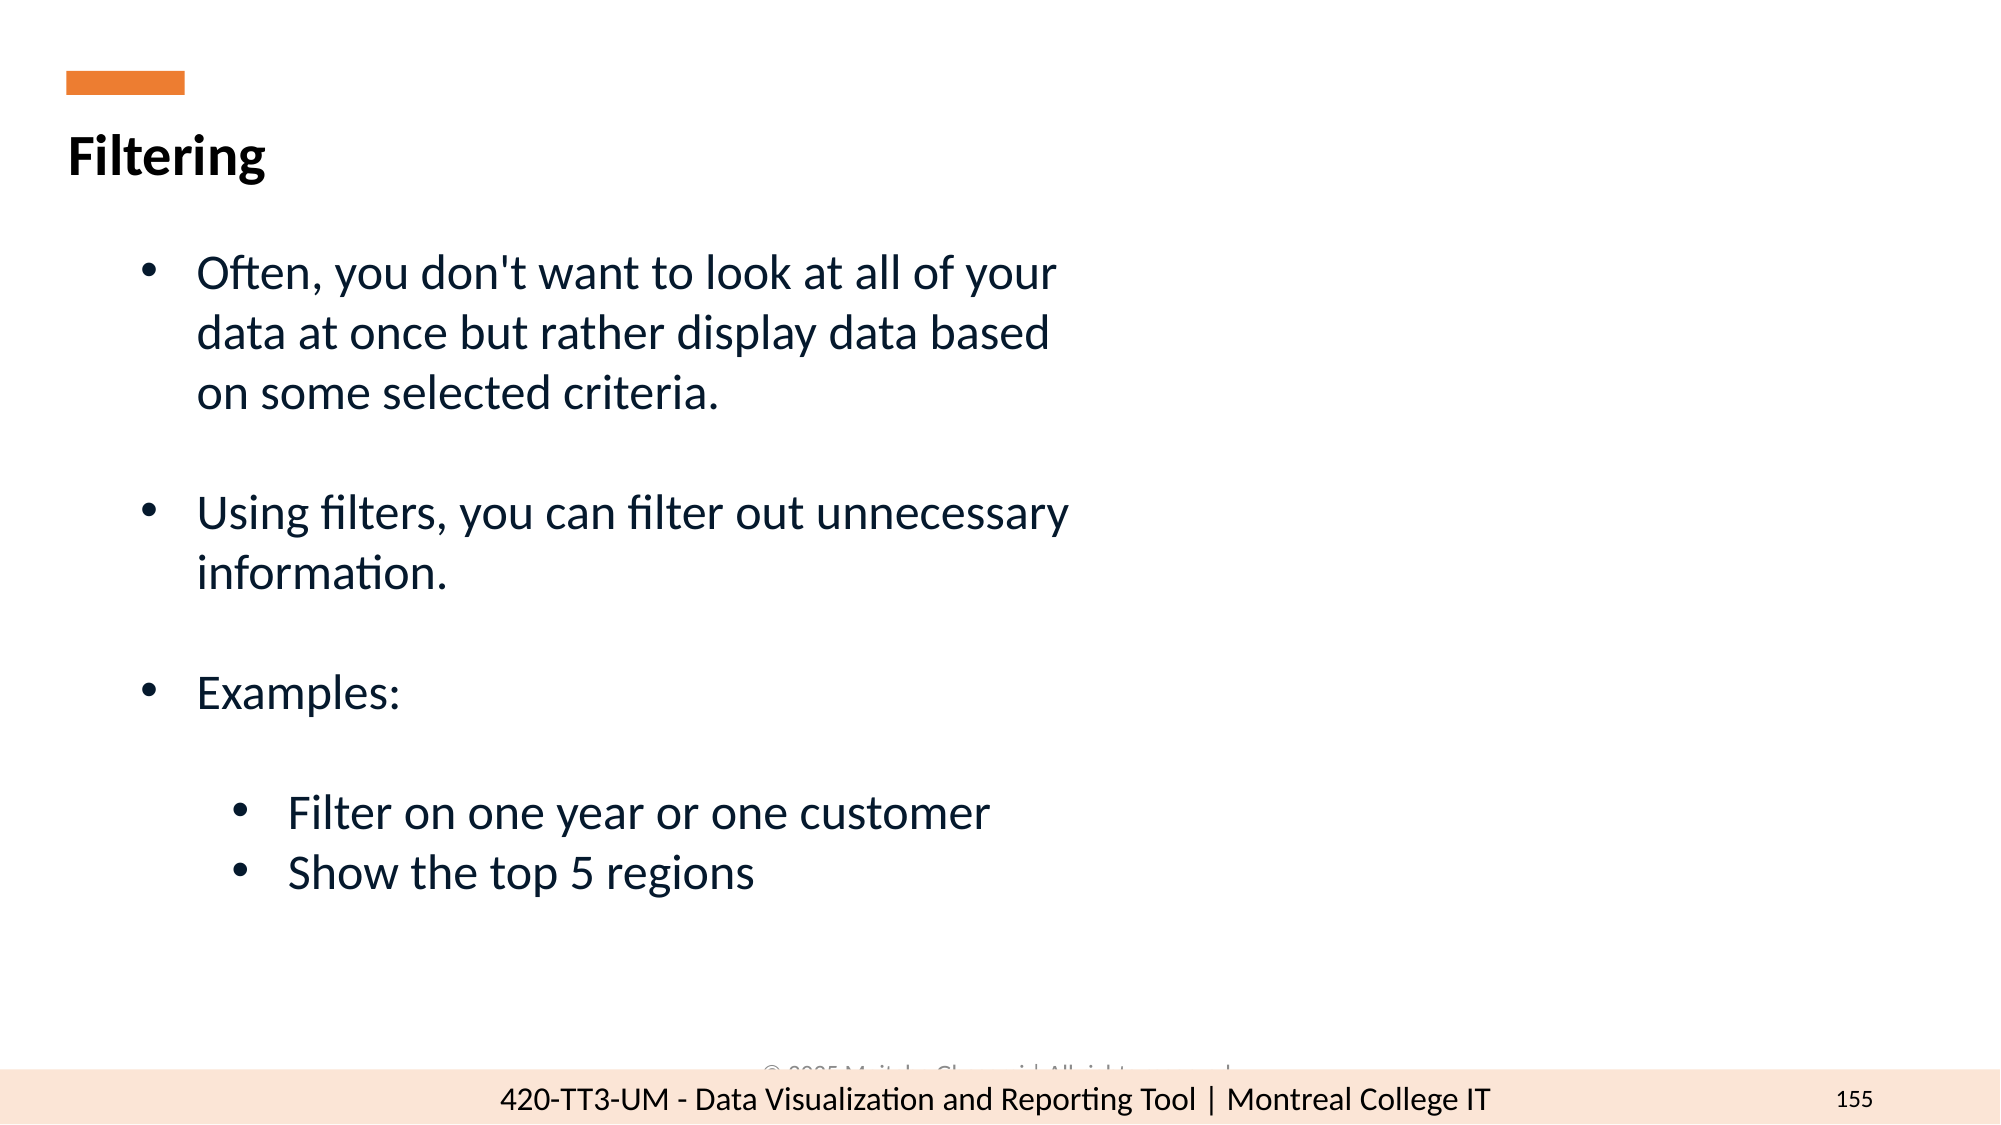

Filtering
Often, you don't want to look at all of your data at once but rather display data based on some selected criteria.

Using filters, you can filter out unnecessary information.

Examples:

Filter on one year or one customer
Show the top 5 regions
© 2025 Mojtaba Ghasemi | All rights reserved.
155
420-TT3-UM - Data Visualization and Reporting Tool | Montreal College IT